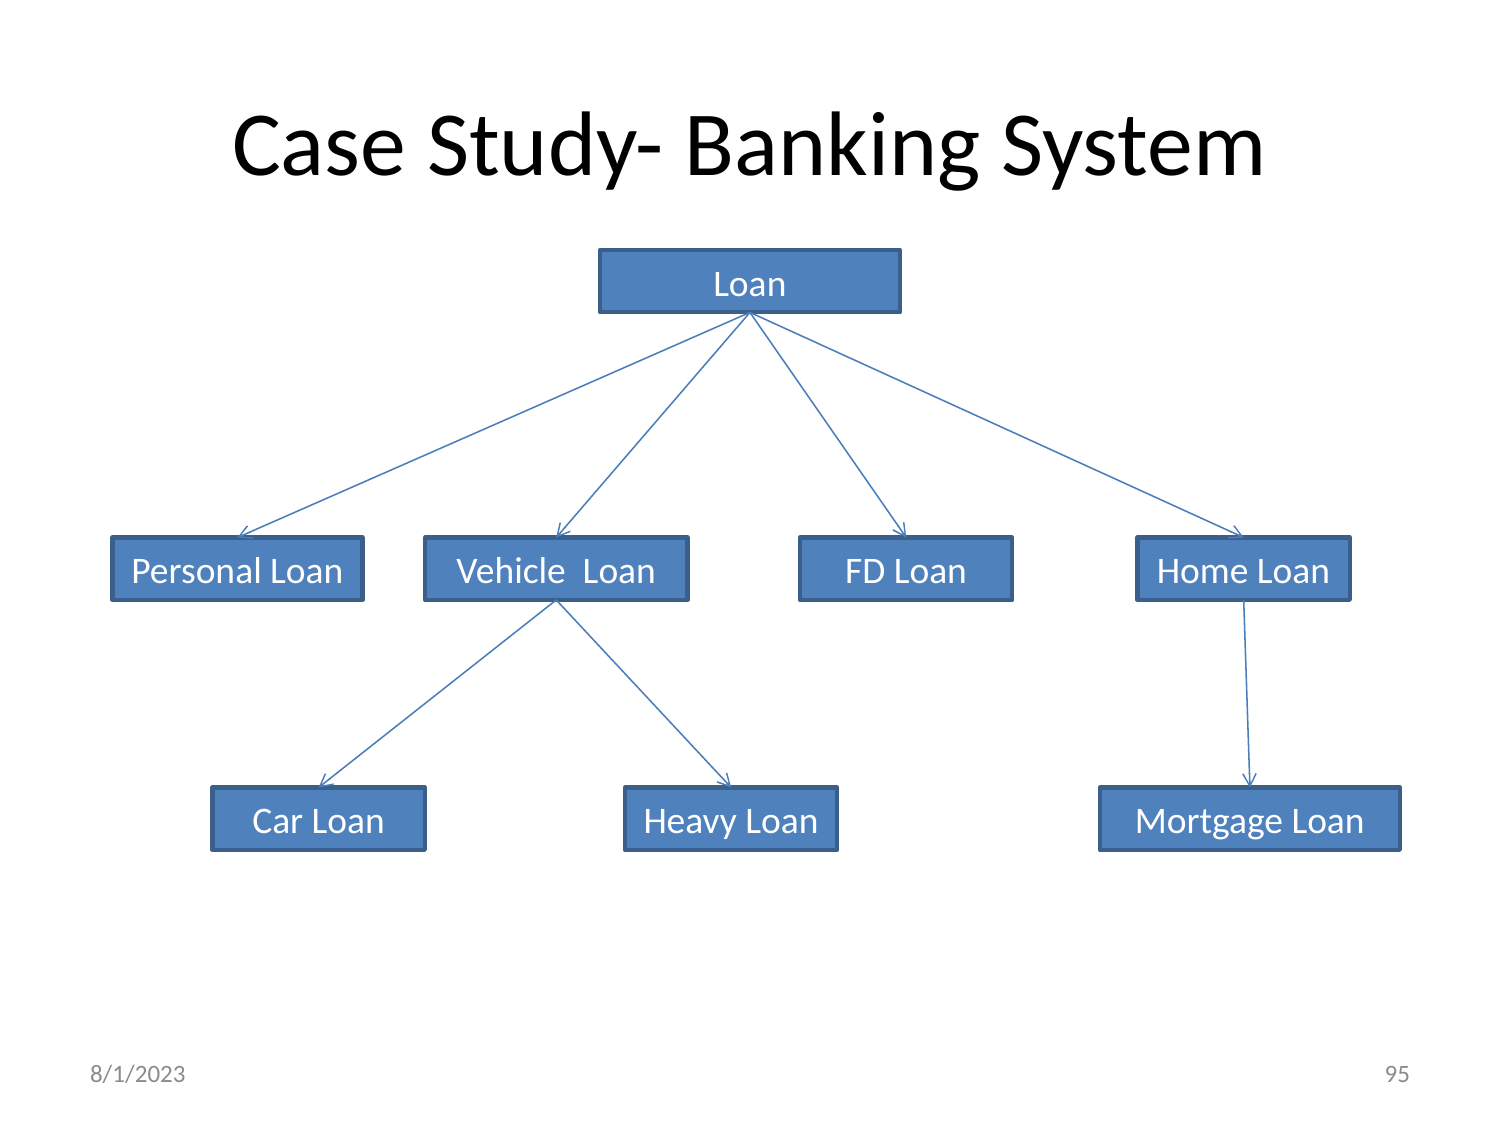

# Case Study- Banking System
Loan
Personal Loan
Vehicle  Loan
FD Loan
Home Loan
Car Loan
Heavy Loan
Mortgage Loan
8/1/2023
95